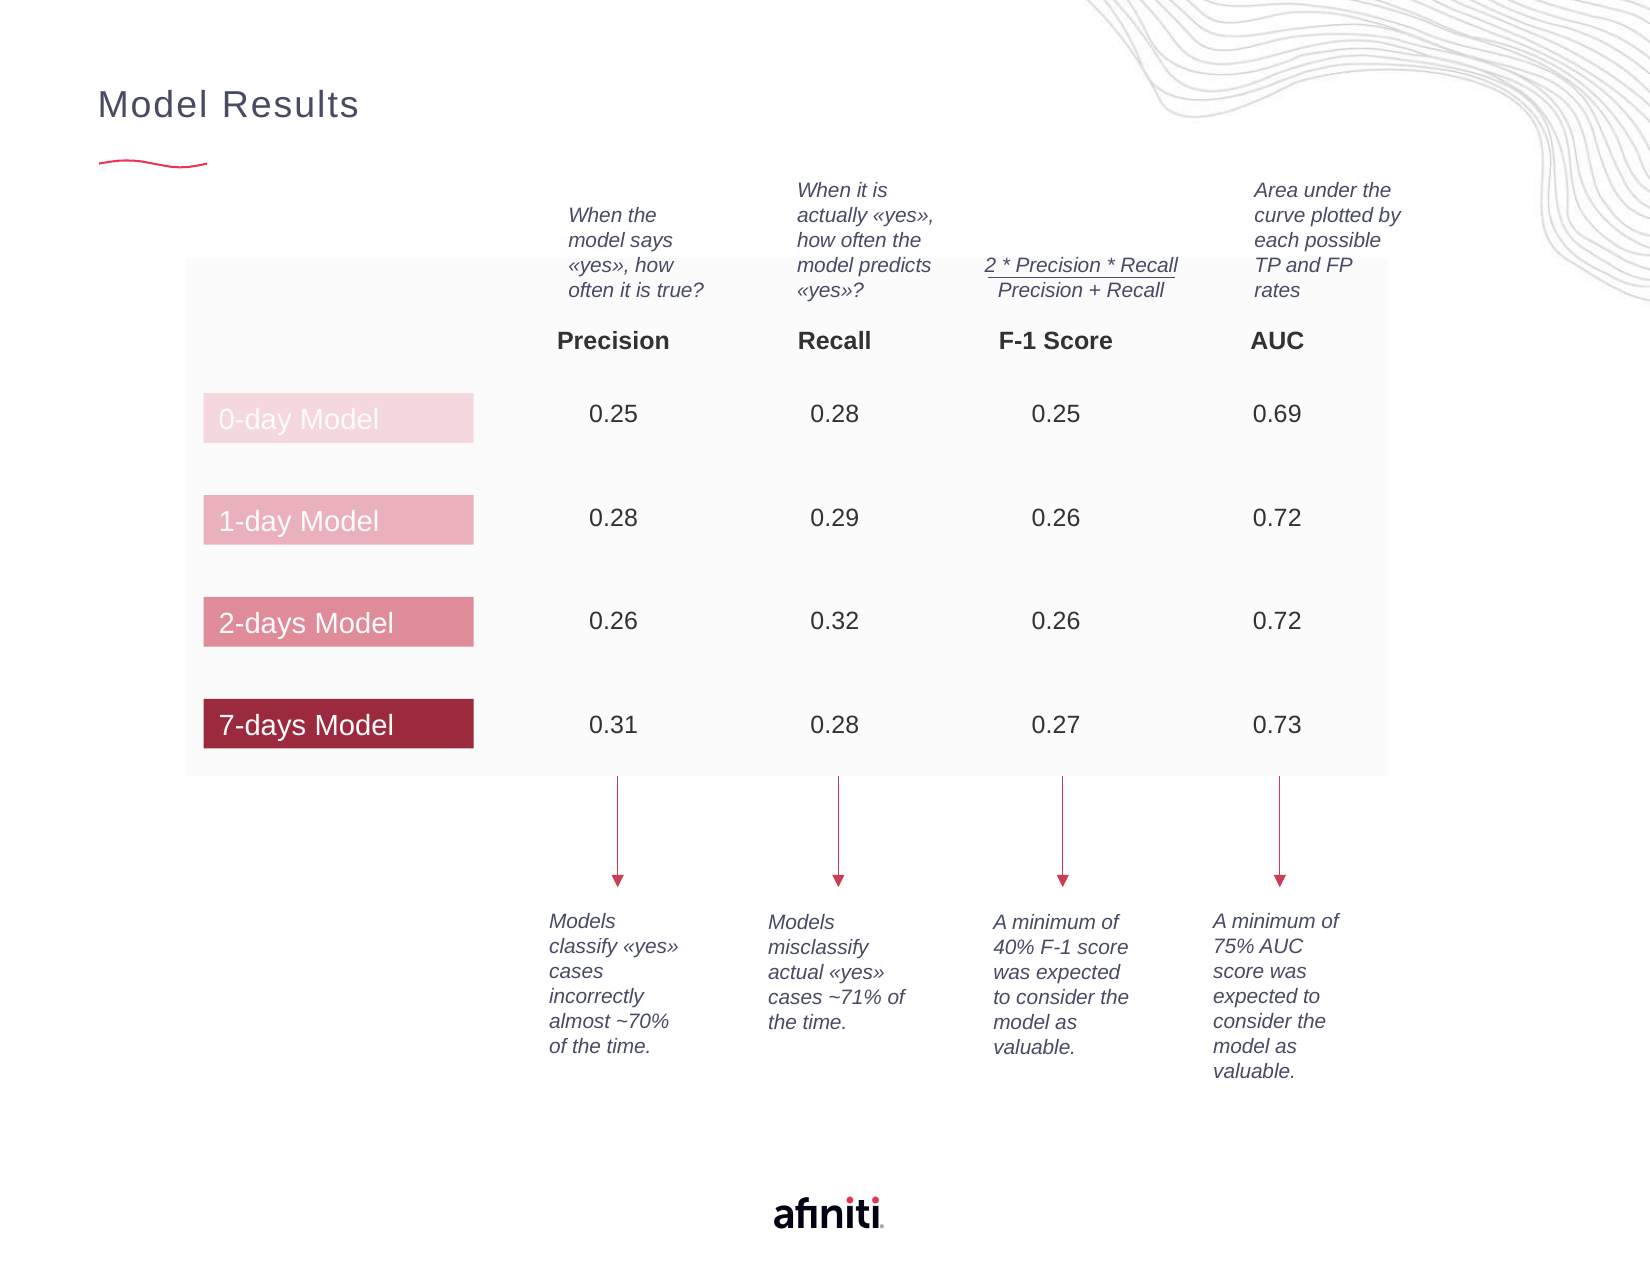

# Model Results
When it is actually «yes», how often the model predicts «yes»?
Area under the curve plotted by each possible TP and FP rates
When the model says «yes», how often it is true?
2 * Precision * Recall
Precision + Recall
|  | Precision | Recall | F-1 Score | AUC |
| --- | --- | --- | --- | --- |
|  | 0.25 | 0.28 | 0.25 | 0.69 |
|  | 0.28 | 0.29 | 0.26 | 0.72 |
|  | 0.26 | 0.32 | 0.26 | 0.72 |
|  | 0.31 | 0.28 | 0.27 | 0.73 |
0-day Model
1-day Model
2-days Model
7-days Model
A minimum of 75% AUC score was expected to consider the model as valuable.
Models classify «yes» cases incorrectly almost ~70% of the time.
Models misclassify actual «yes» cases ~71% of the time.
A minimum of 40% F-1 score was expected to consider the model as valuable.